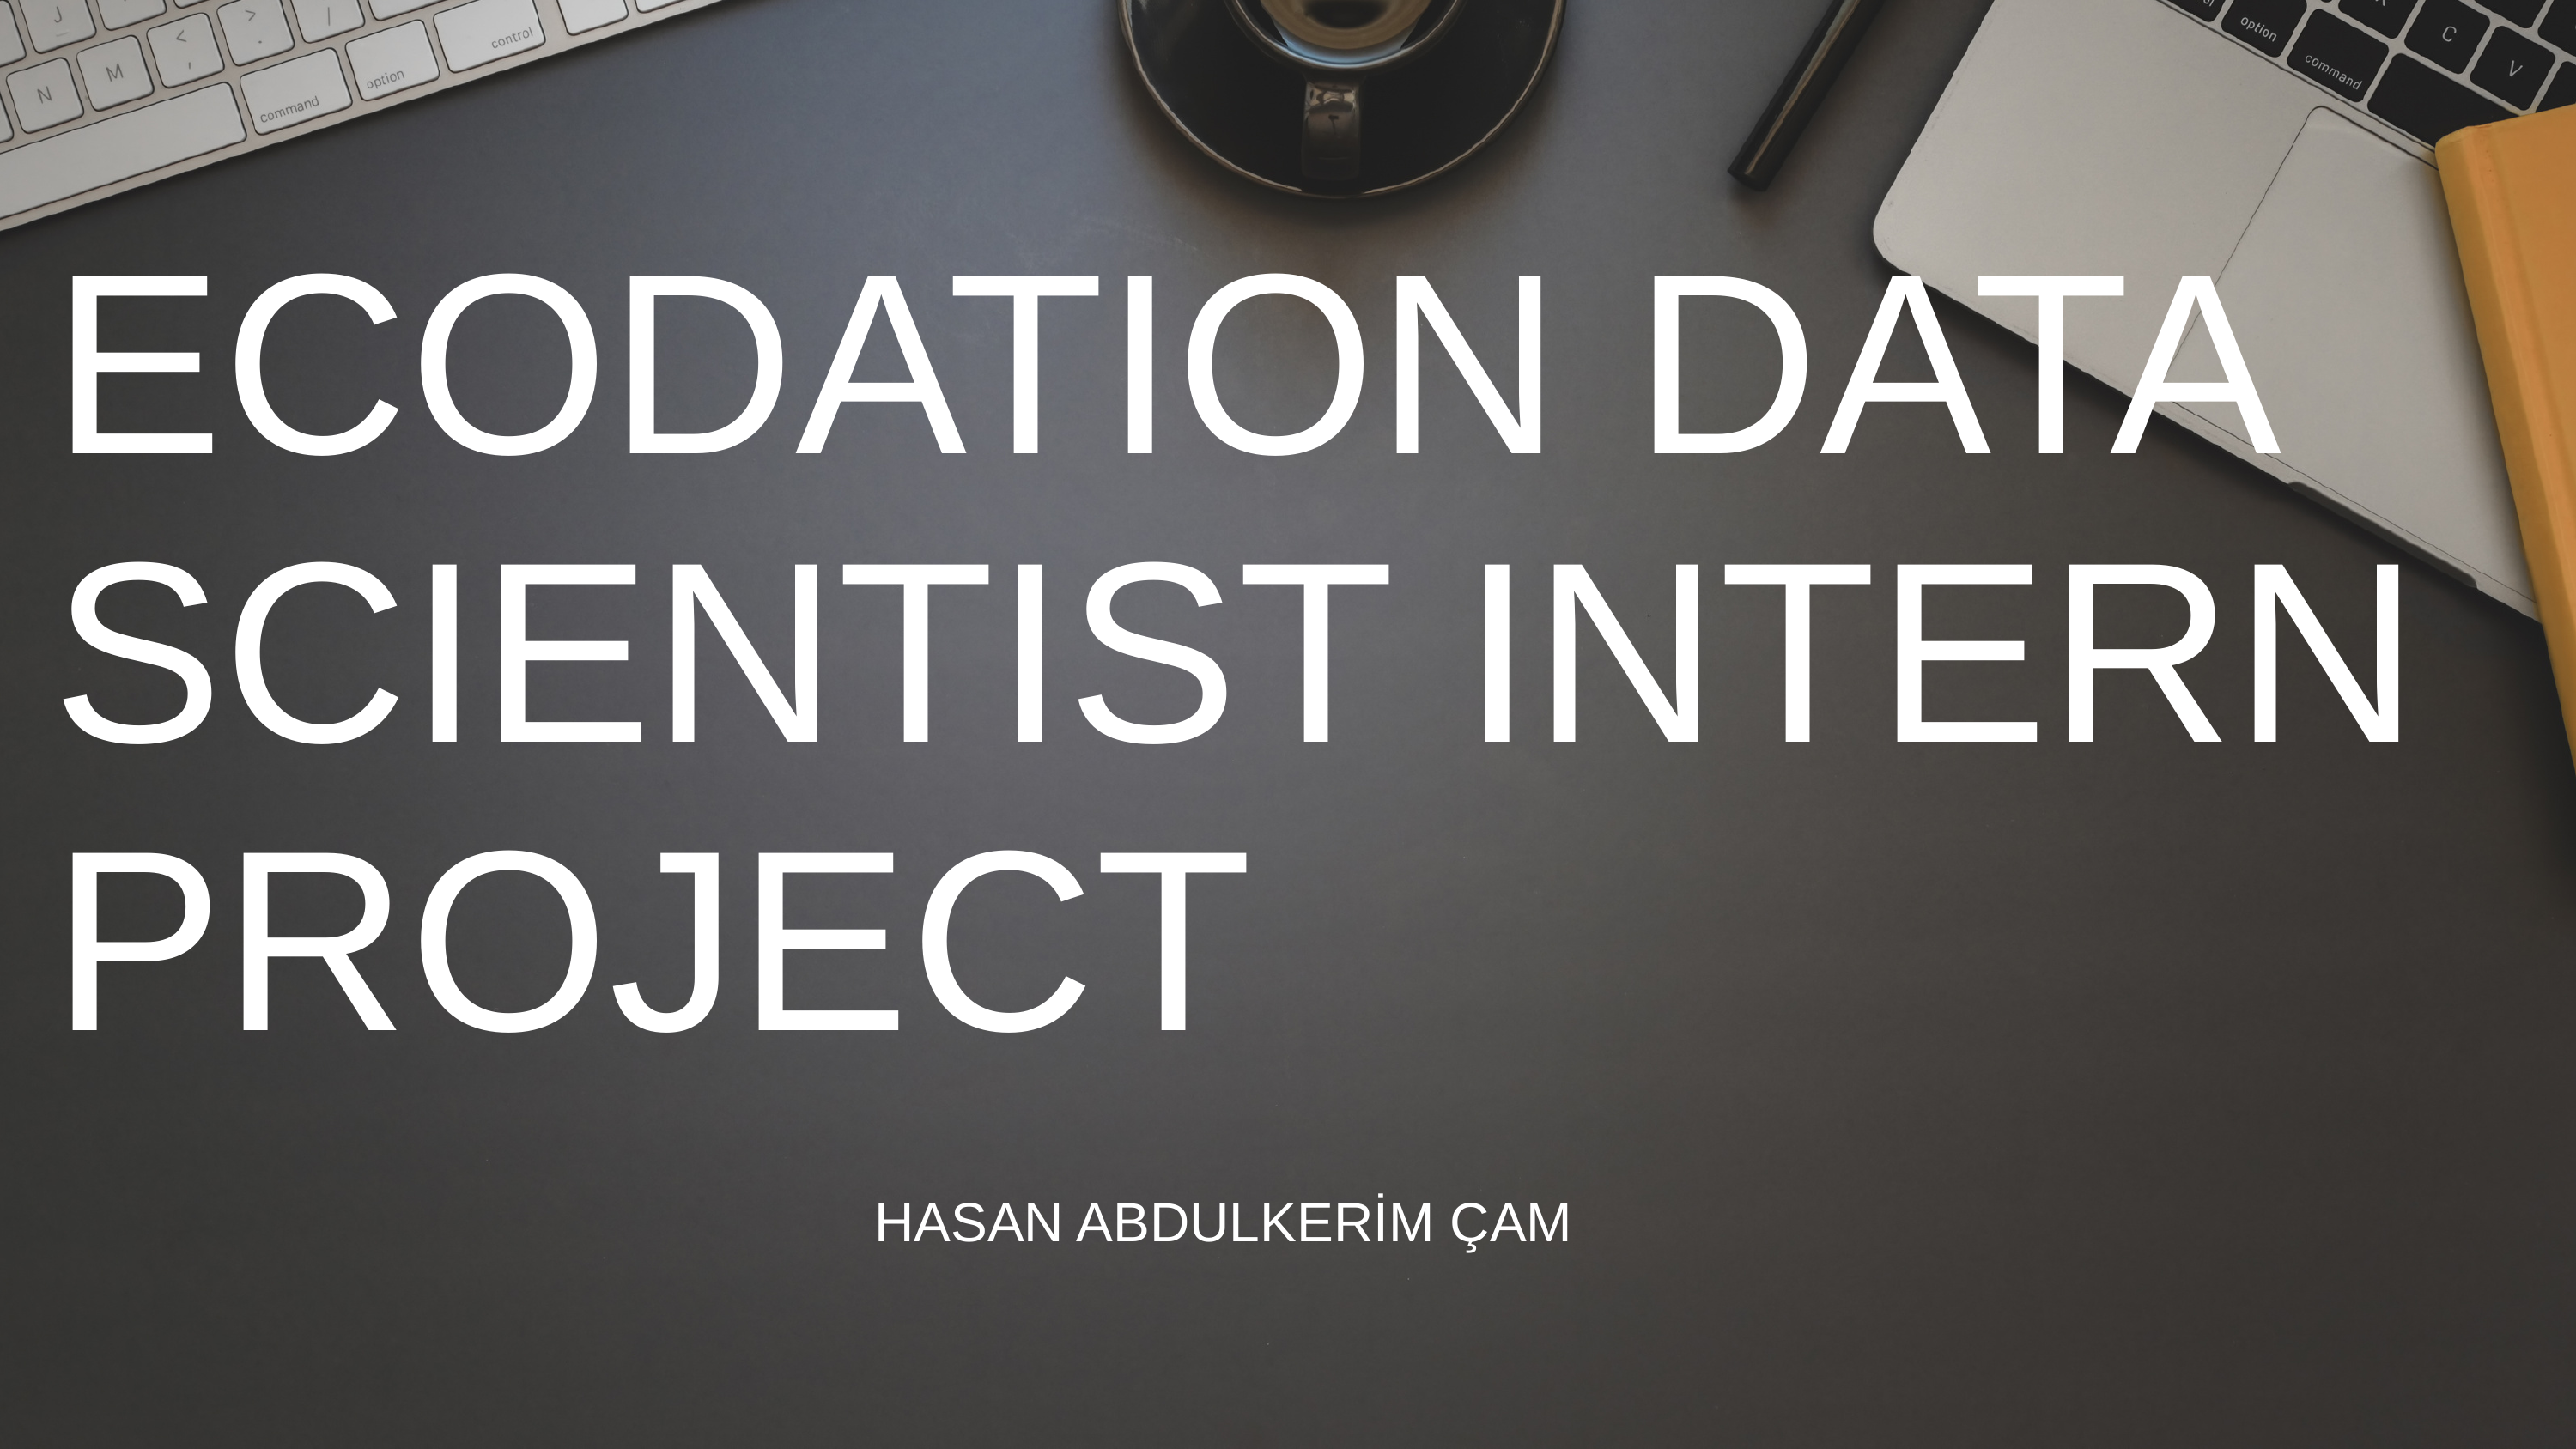

ECODATION DATA SCIENTIST INTERN PROJECT
HASAN ABDULKERİM ÇAM